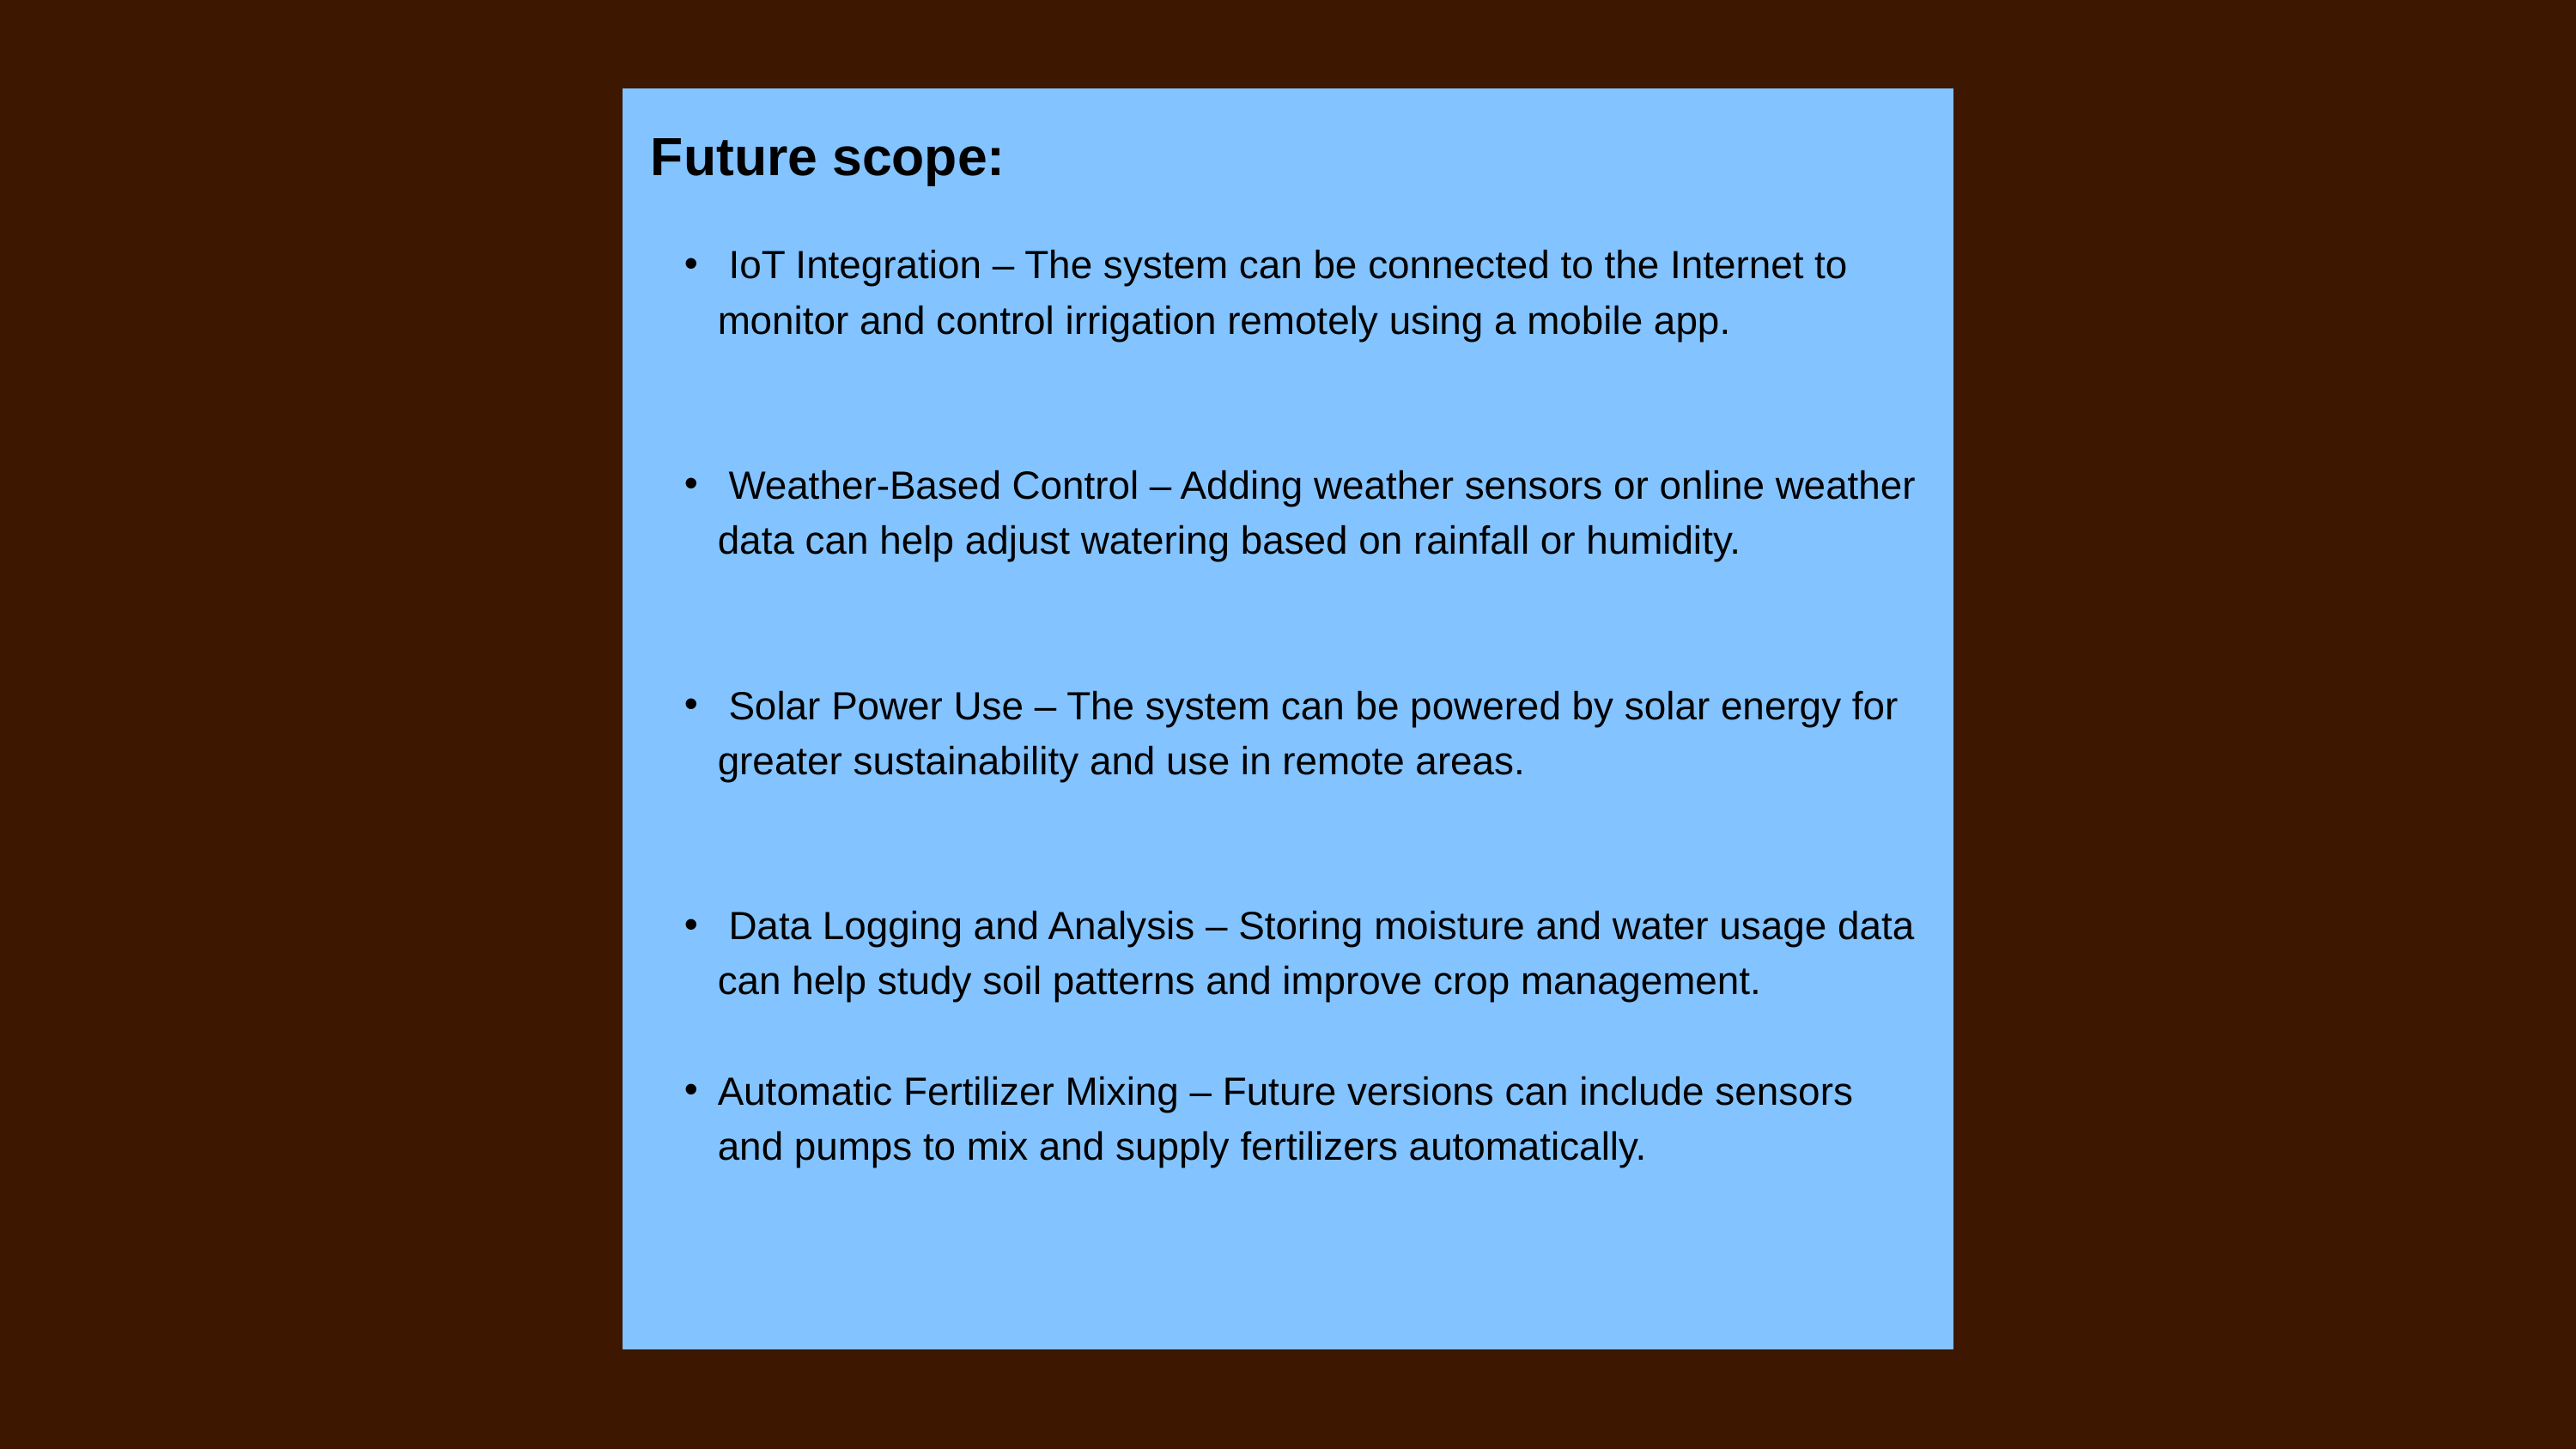

Future scope:

 IoT Integration – The system can be connected to the Internet to monitor and control irrigation remotely using a mobile app.

 Weather-Based Control – Adding weather sensors or online weather data can help adjust watering based on rainfall or humidity.

 Solar Power Use – The system can be powered by solar energy for greater sustainability and use in remote areas.

 Data Logging and Analysis – Storing moisture and water usage data can help study soil patterns and improve crop management.

Automatic Fertilizer Mixing – Future versions can include sensors and pumps to mix and supply fertilizers automatically.